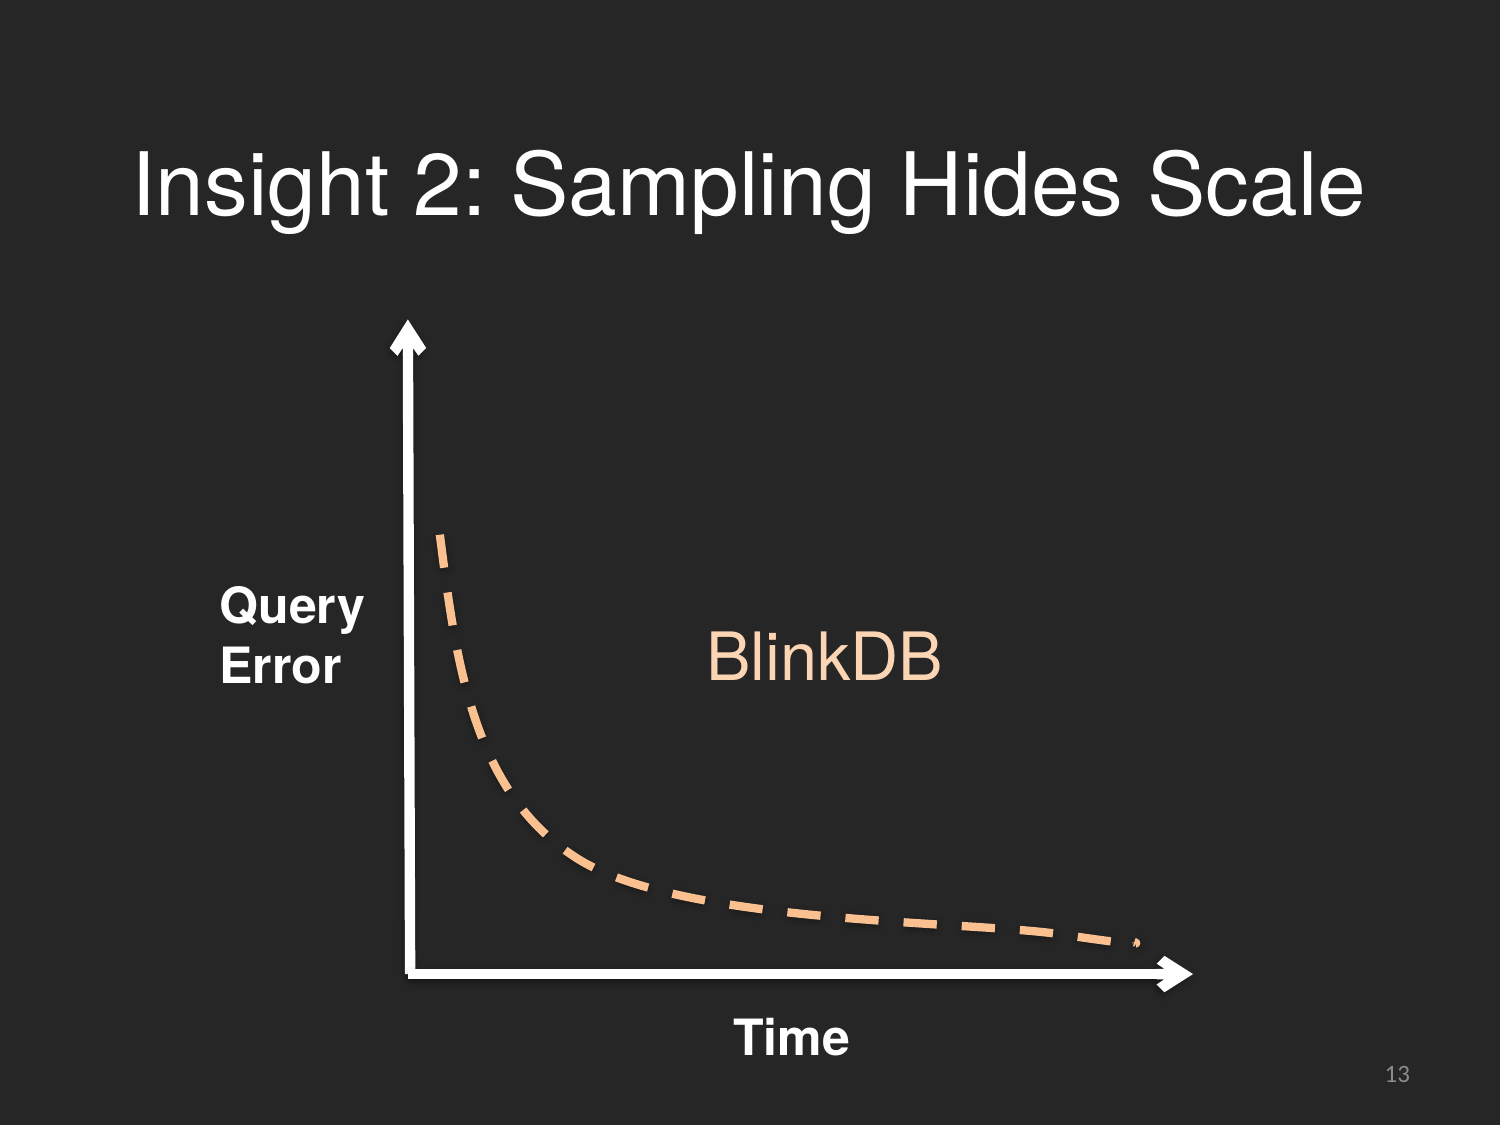

# Insight 2: Sampling Hides Scale

Query
Error
BlinkDB
Time
13